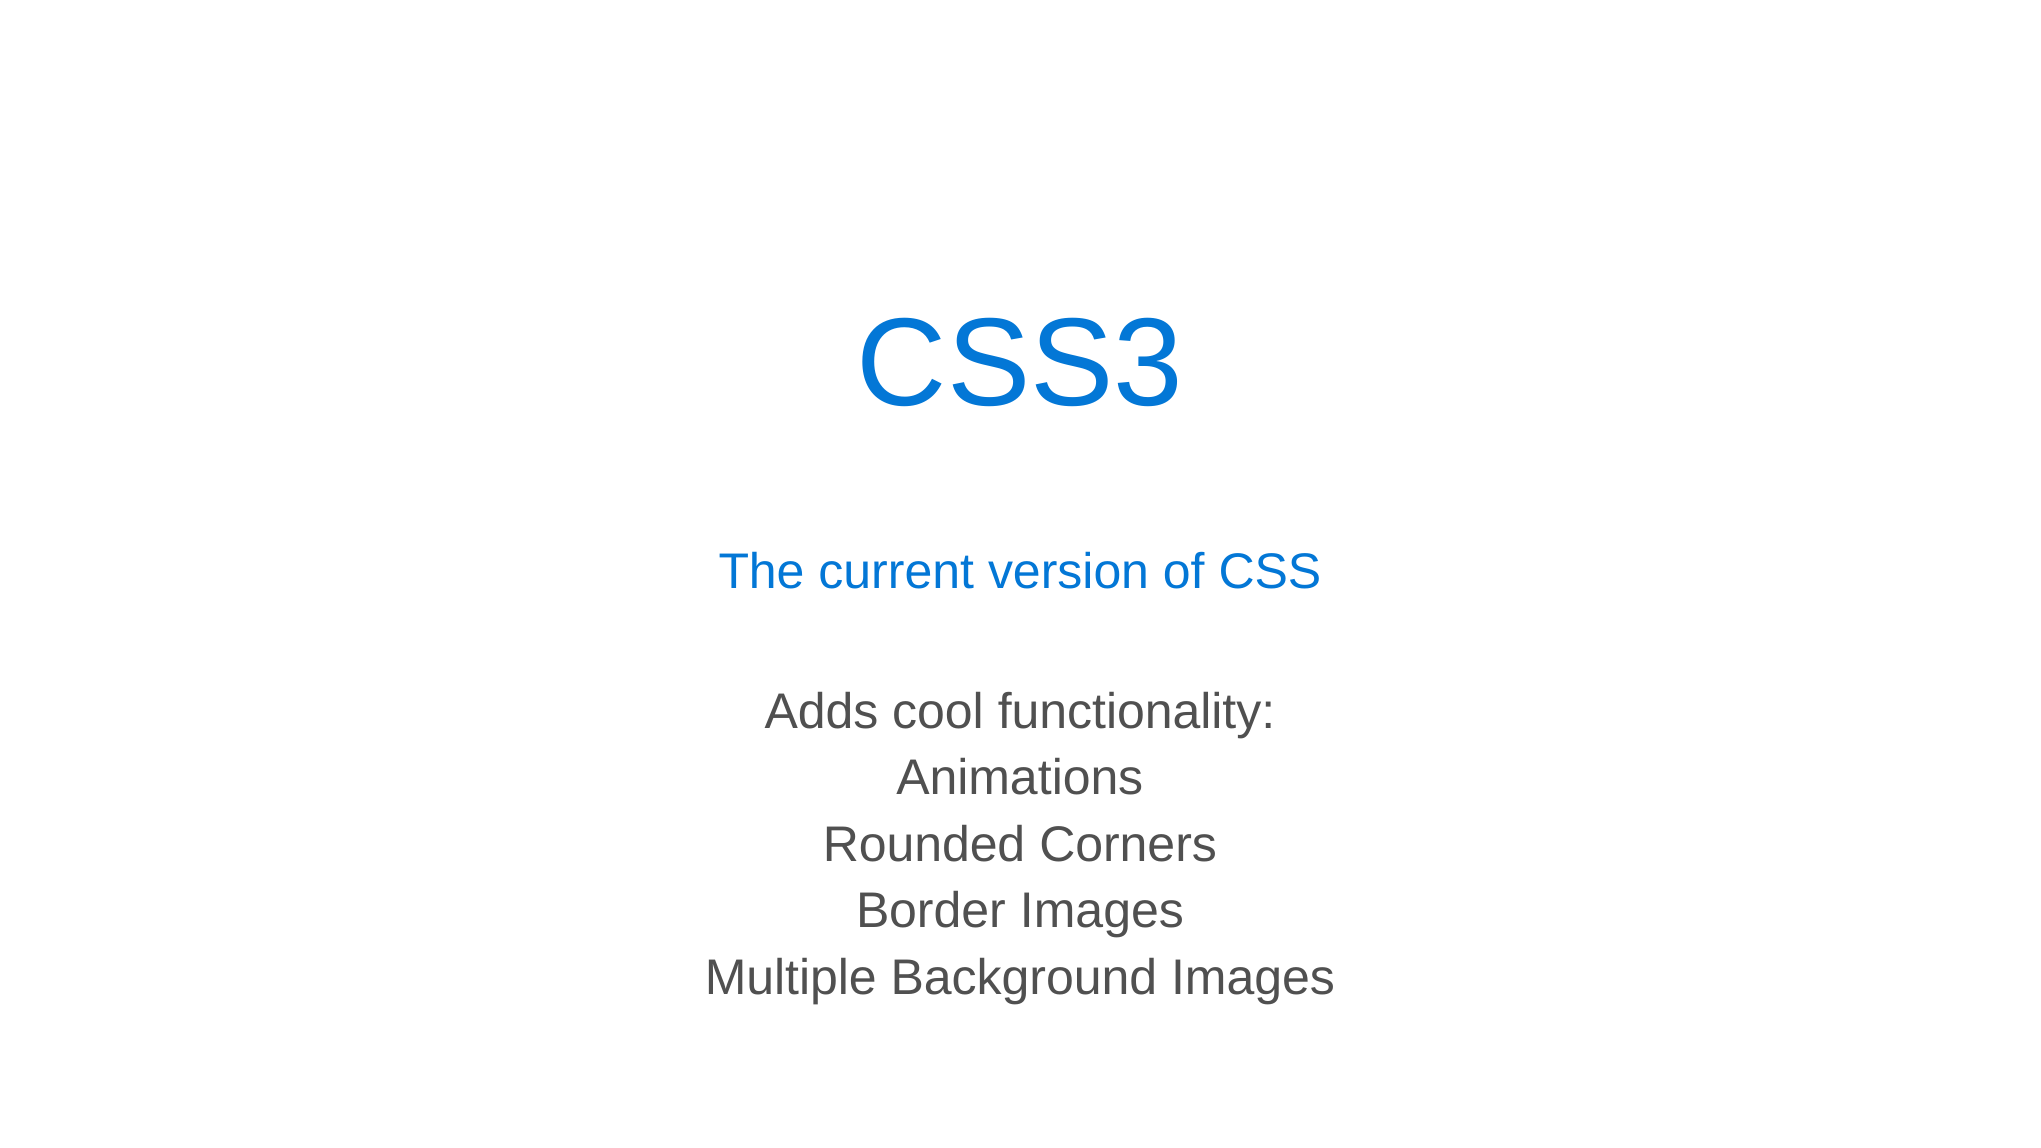

CSS3
The current version of CSS
Adds cool functionality:
Animations
Rounded Corners
Border Images
Multiple Background Images